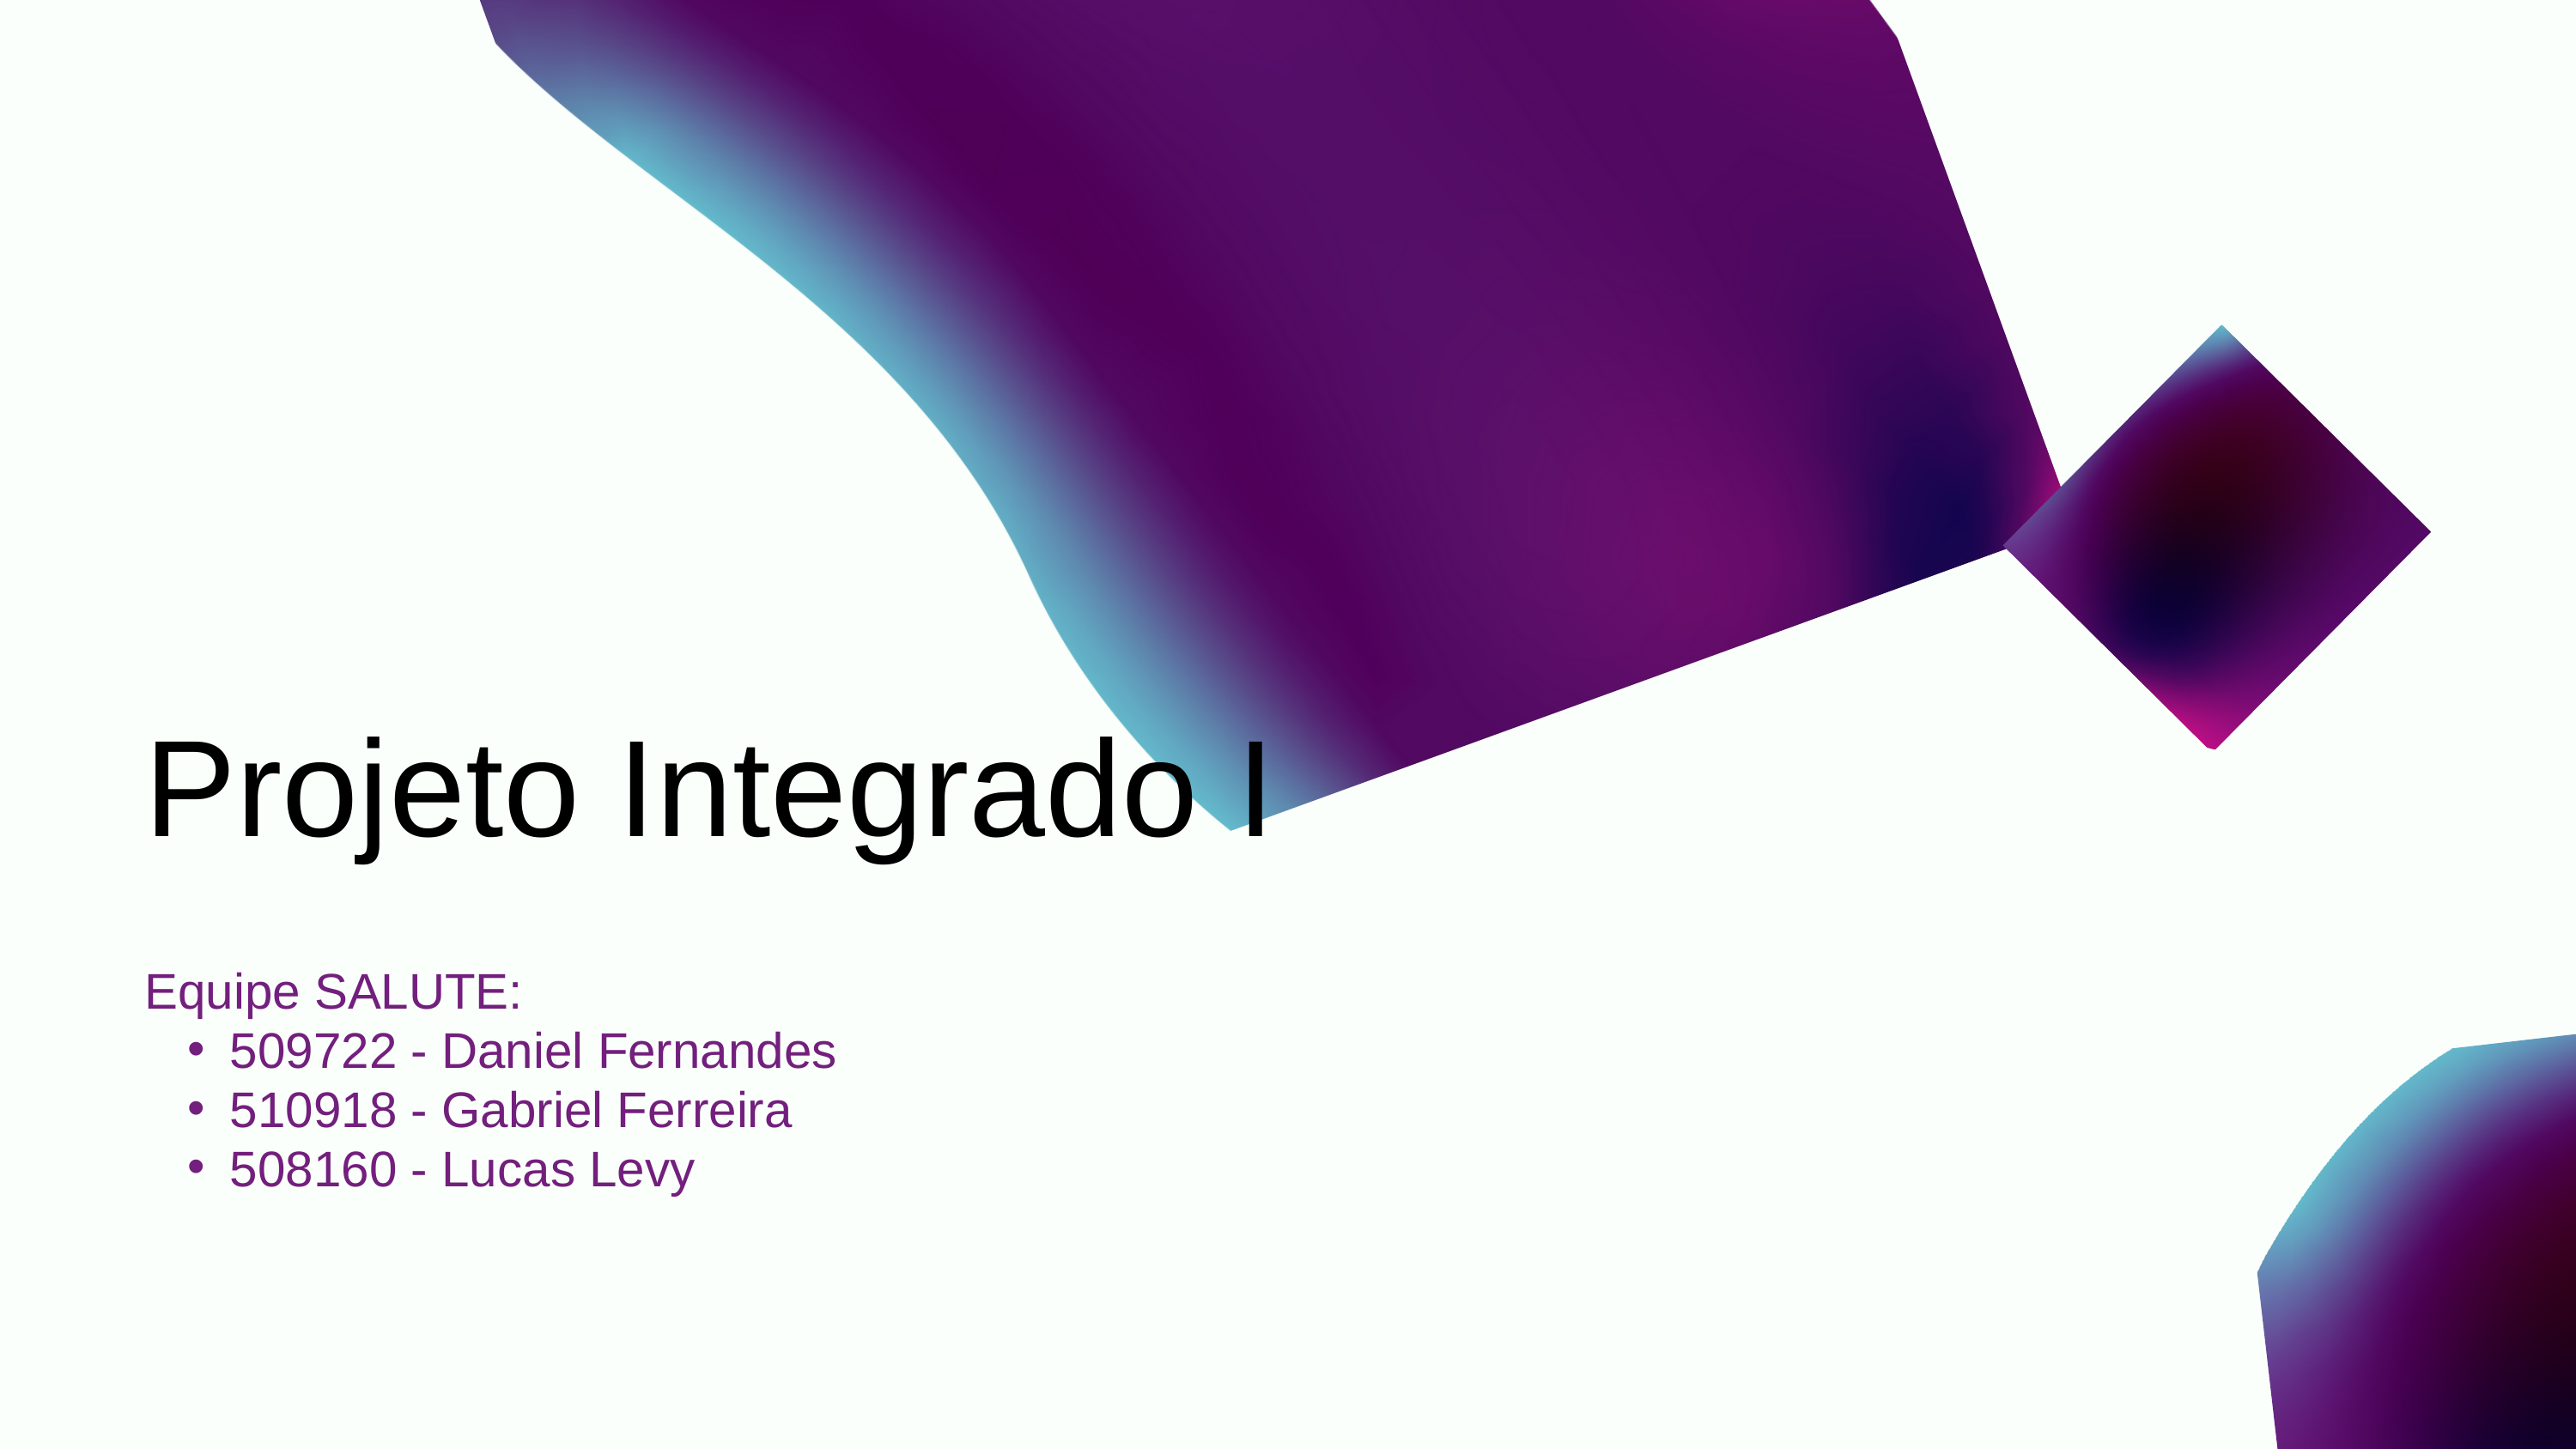

Projeto Integrado I
Equipe SALUTE:
509722 - Daniel Fernandes
510918 - Gabriel Ferreira
508160 - Lucas Levy